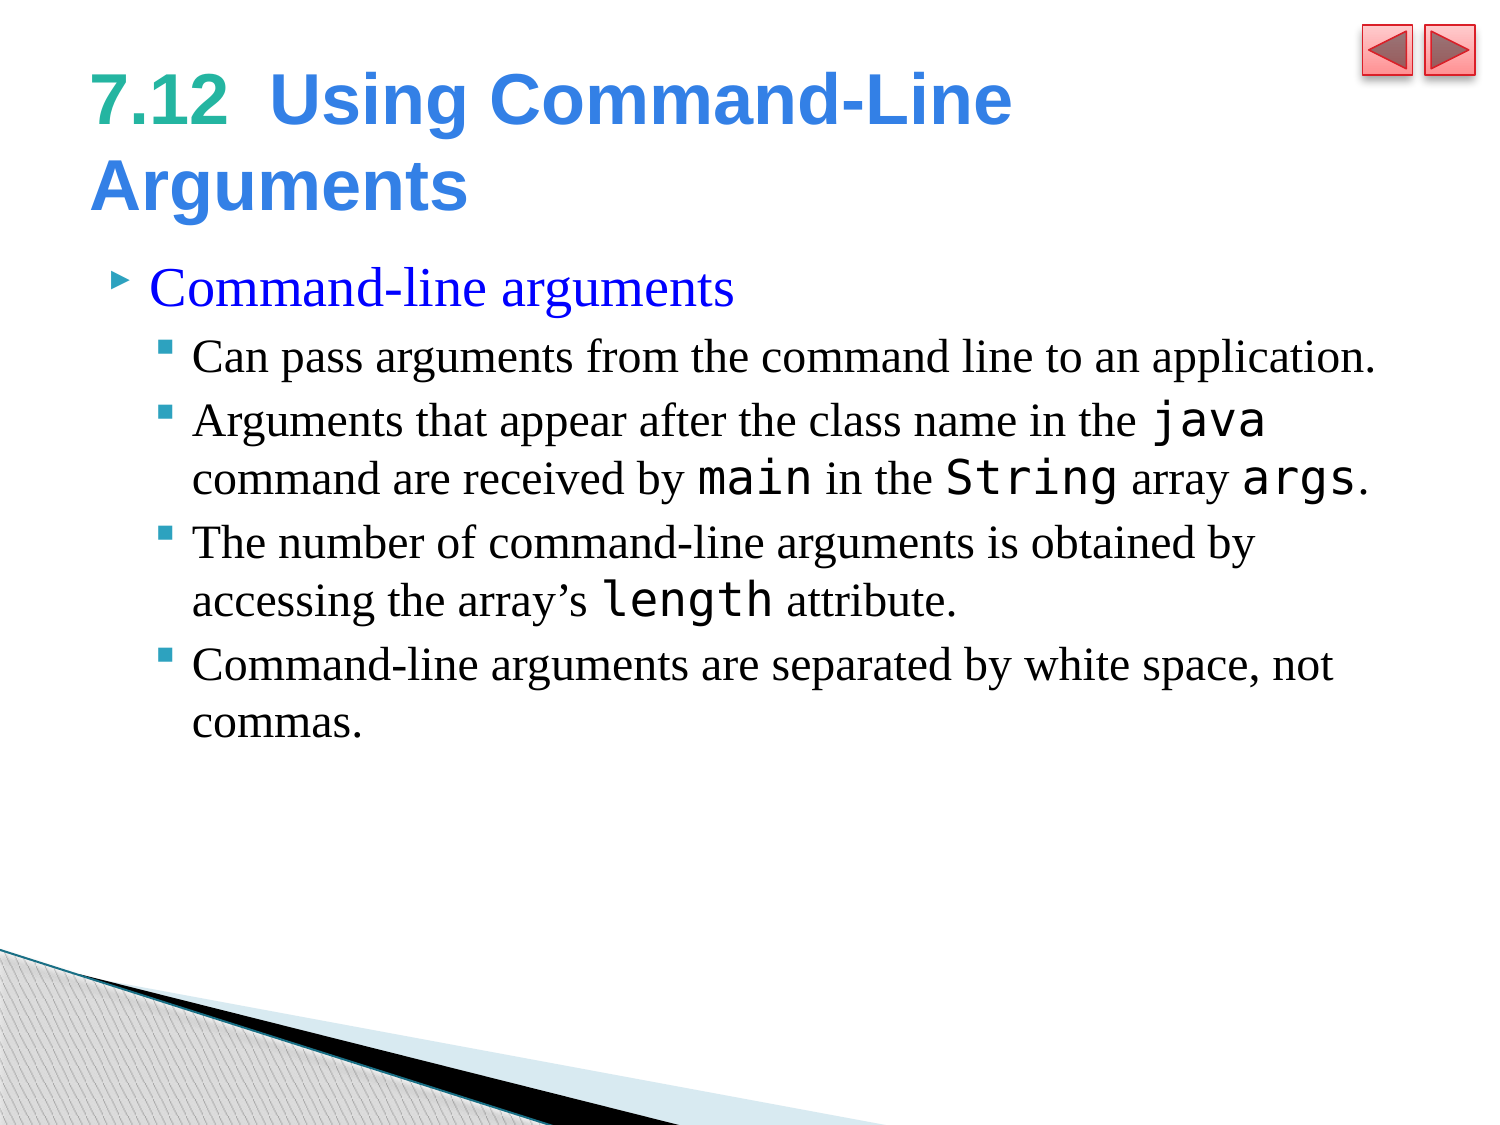

# 7.12  Using Command-Line Arguments
Command-line arguments
Can pass arguments from the command line to an application.
Arguments that appear after the class name in the java command are received by main in the String array args.
The number of command-line arguments is obtained by accessing the array’s length attribute.
Command-line arguments are separated by white space, not commas.